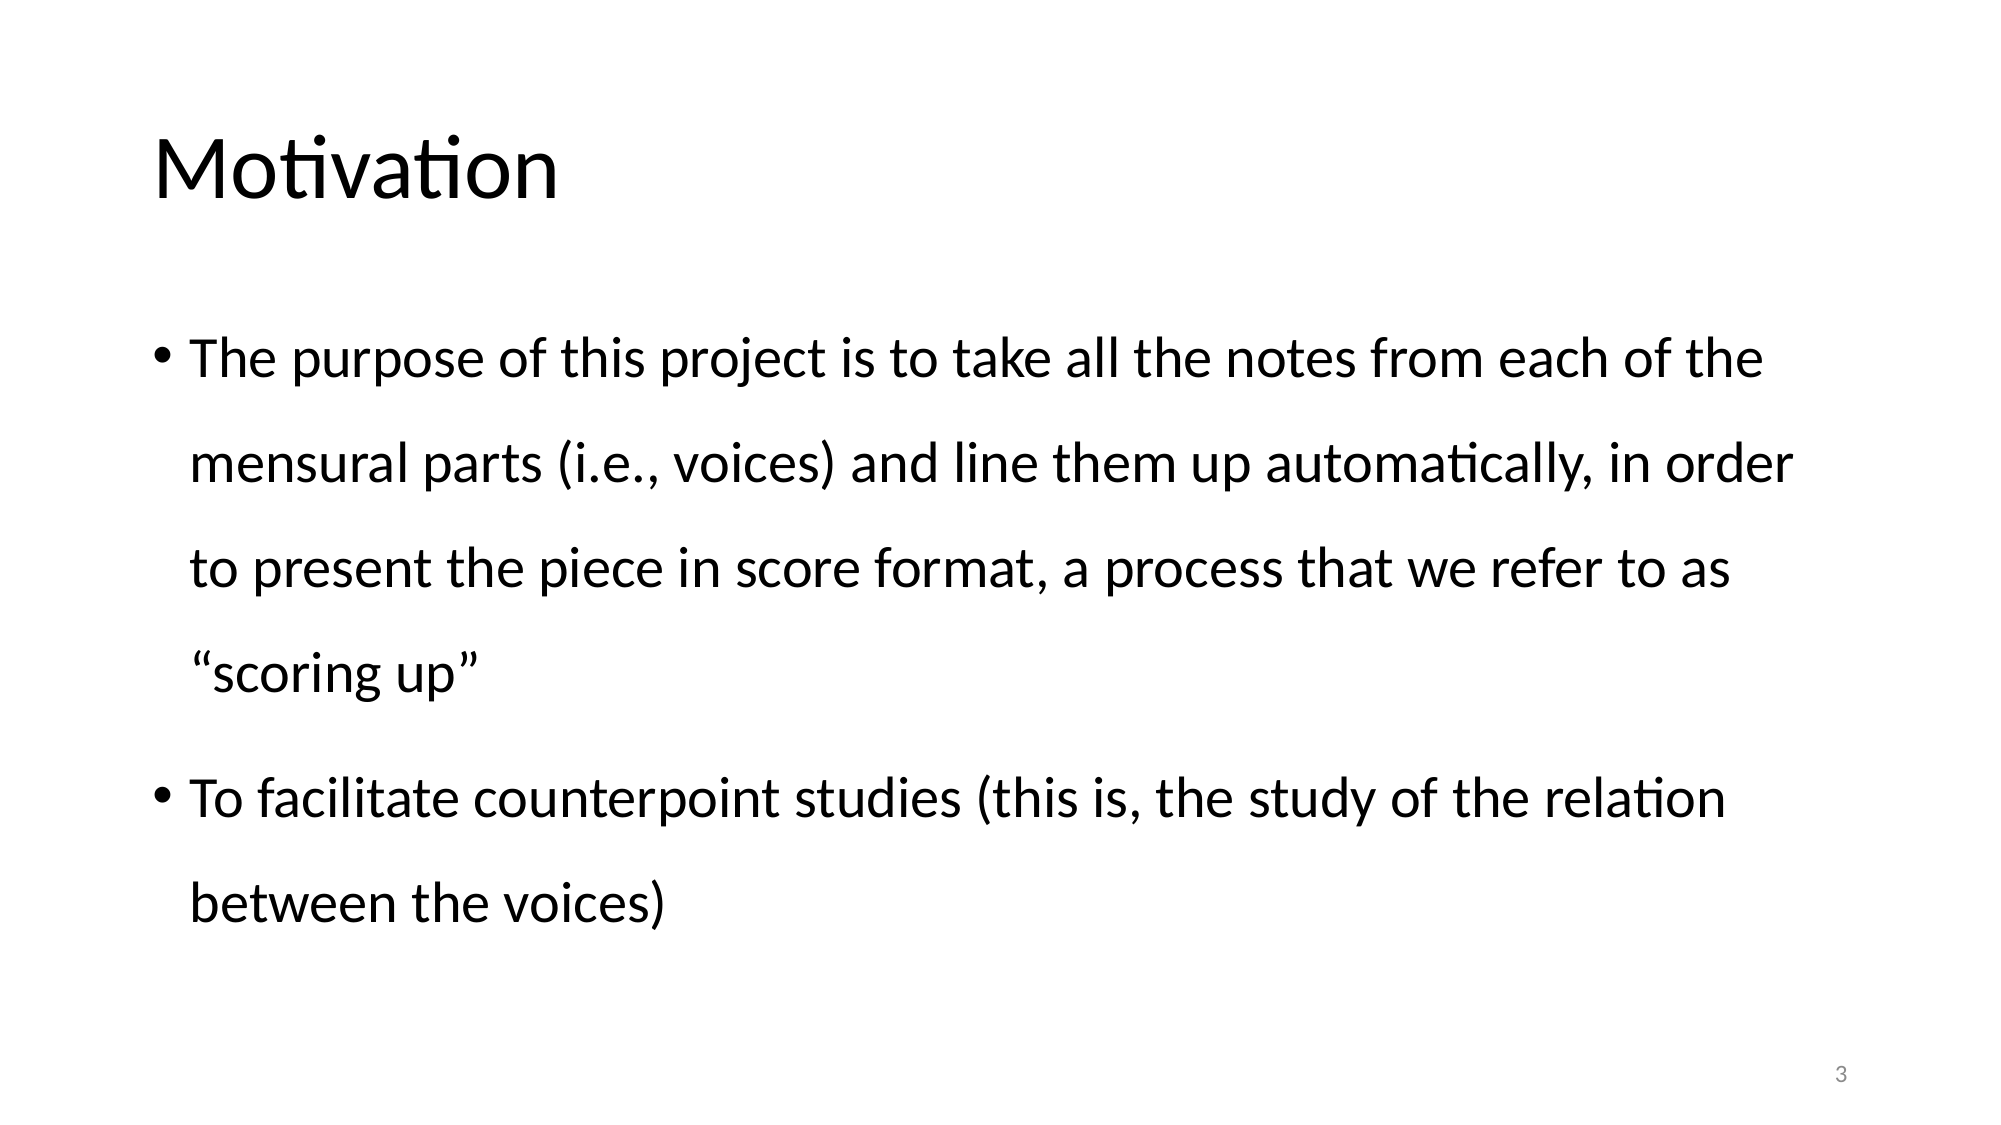

# Motivation
The purpose of this project is to take all the notes from each of the mensural parts (i.e., voices) and line them up automatically, in order to present the piece in score format, a process that we refer to as “scoring up”
To facilitate counterpoint studies (this is, the study of the relation between the voices)
3